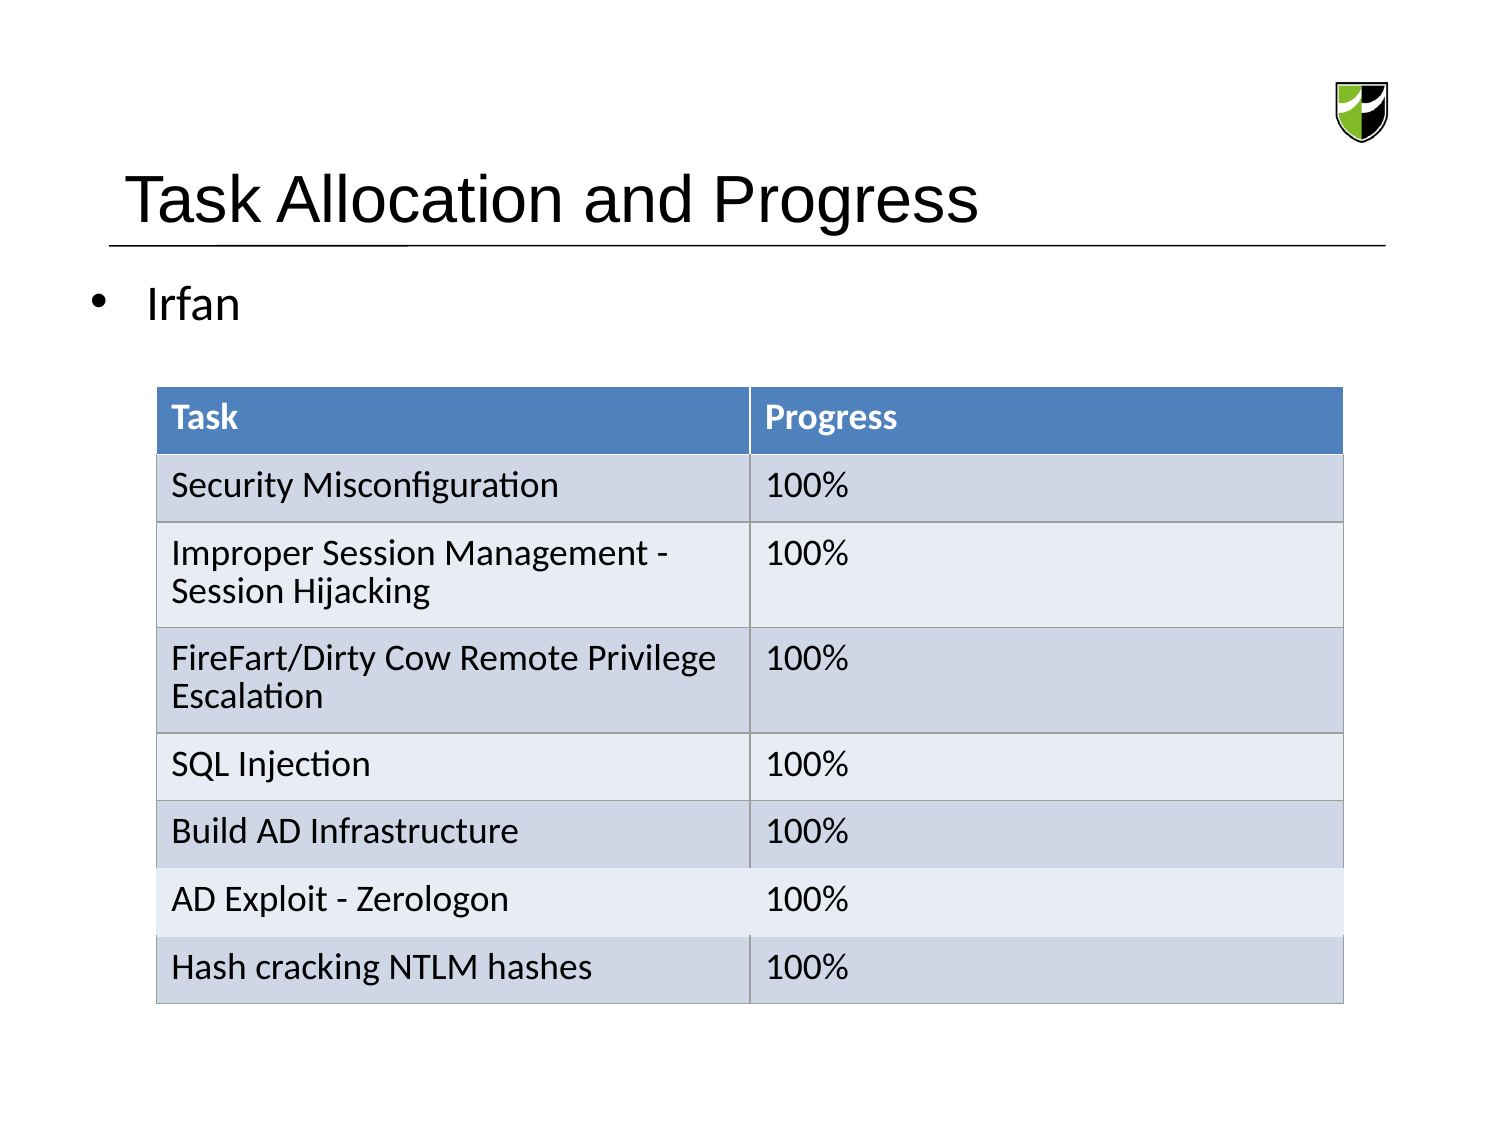

# Task Allocation and Progress
Irfan

| Task | Progress |
| --- | --- |
| Security Misconfiguration | 100% |
| Improper Session Management - Session Hijacking | 100% |
| FireFart/Dirty Cow Remote Privilege Escalation | 100% |
| SQL Injection | 100% |
| Build AD Infrastructure | 100% |
| AD Exploit - Zerologon | 100% |
| Hash cracking NTLM hashes | 100% |